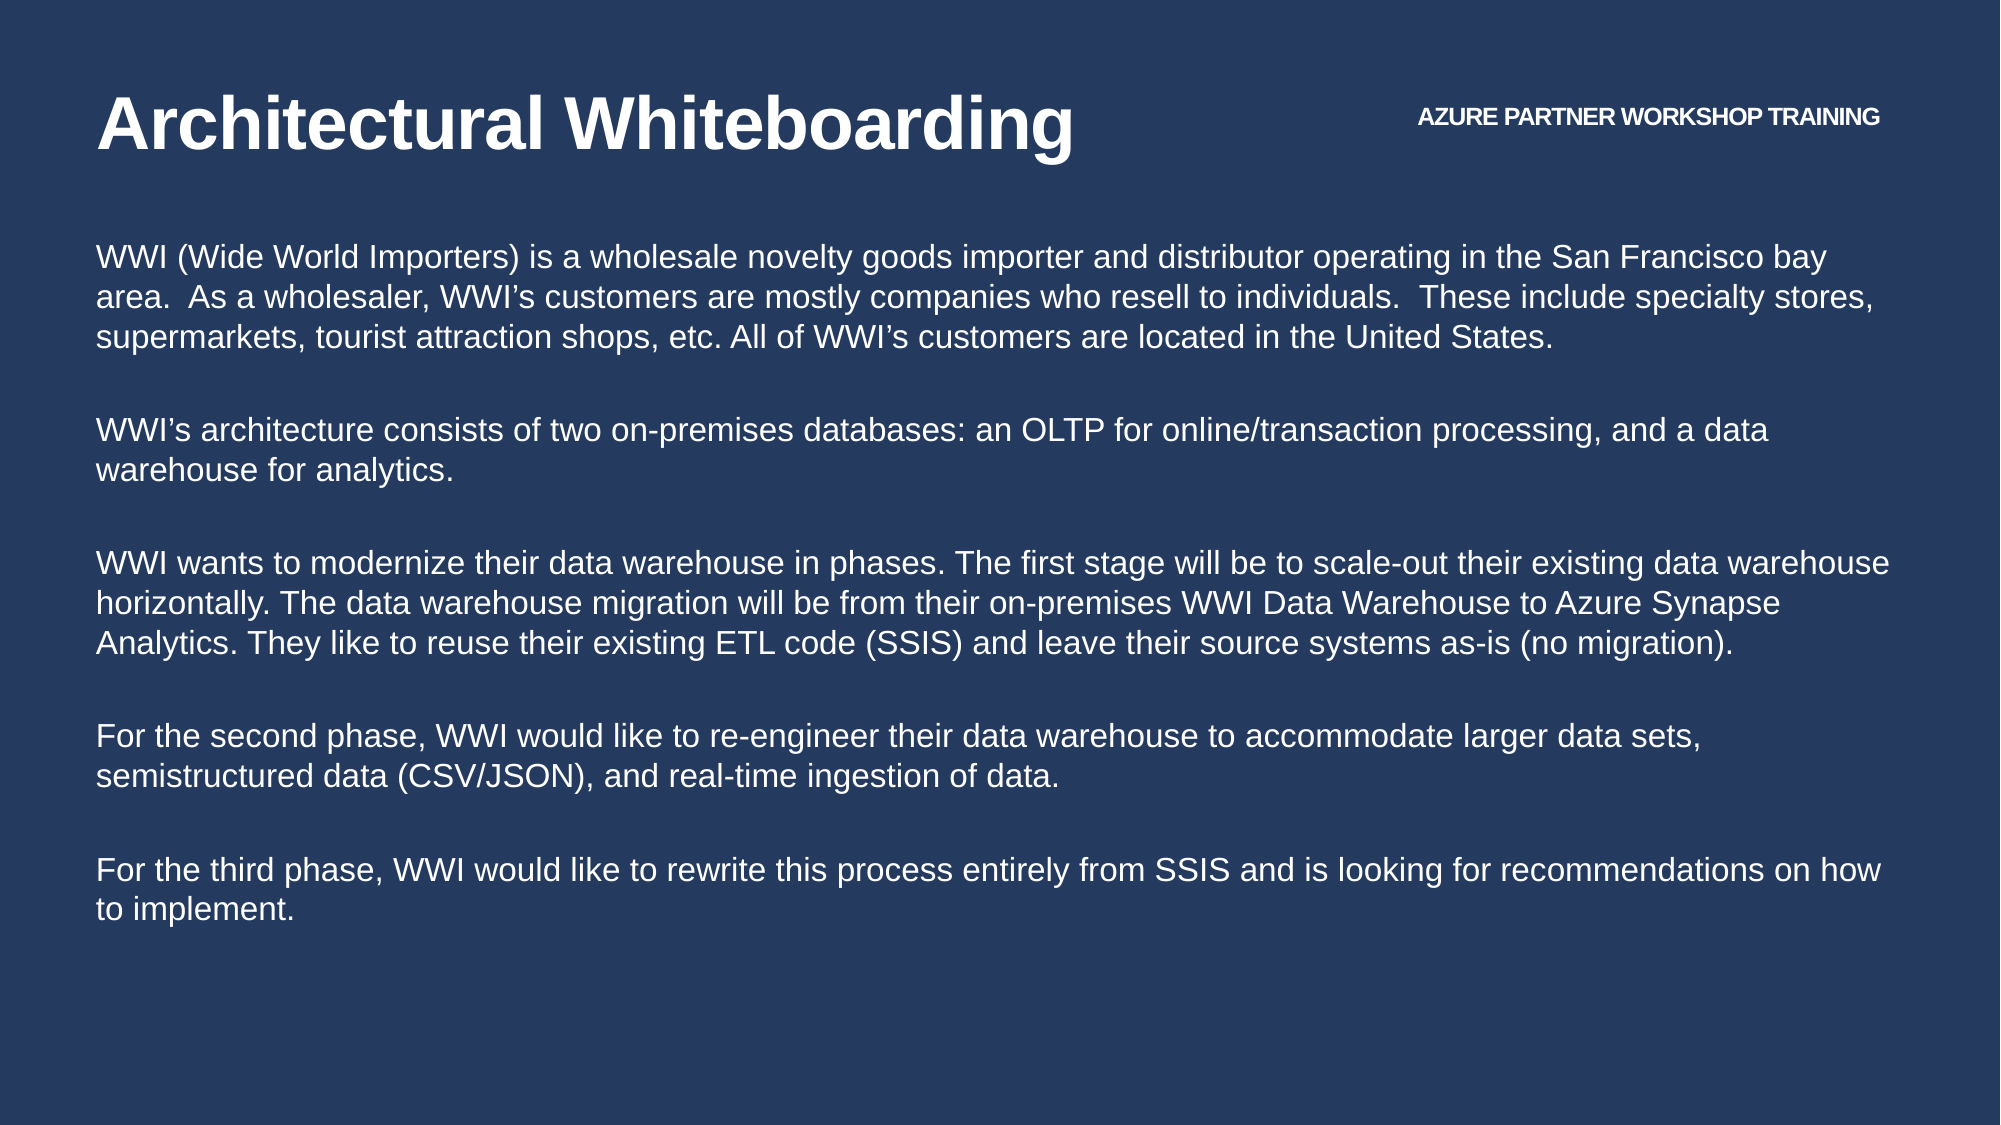

# Architectural Whiteboarding
WWI (Wide World Importers) is a wholesale novelty goods importer and distributor operating in the San Francisco bay area.  As a wholesaler, WWI’s customers are mostly companies who resell to individuals.  These include specialty stores, supermarkets, tourist attraction shops, etc. All of WWI’s customers are located in the United States.

WWI’s architecture consists of two on-premises databases: an OLTP for online/transaction processing, and a data warehouse for analytics.

WWI wants to modernize their data warehouse in phases. The first stage will be to scale-out their existing data warehouse horizontally. The data warehouse migration will be from their on-premises WWI Data Warehouse to Azure Synapse Analytics. They like to reuse their existing ETL code (SSIS) and leave their source systems as-is (no migration).

For the second phase, WWI would like to re-engineer their data warehouse to accommodate larger data sets, semistructured data (CSV/JSON), and real-time ingestion of data.

For the third phase, WWI would like to rewrite this process entirely from SSIS and is looking for recommendations on how to implement.